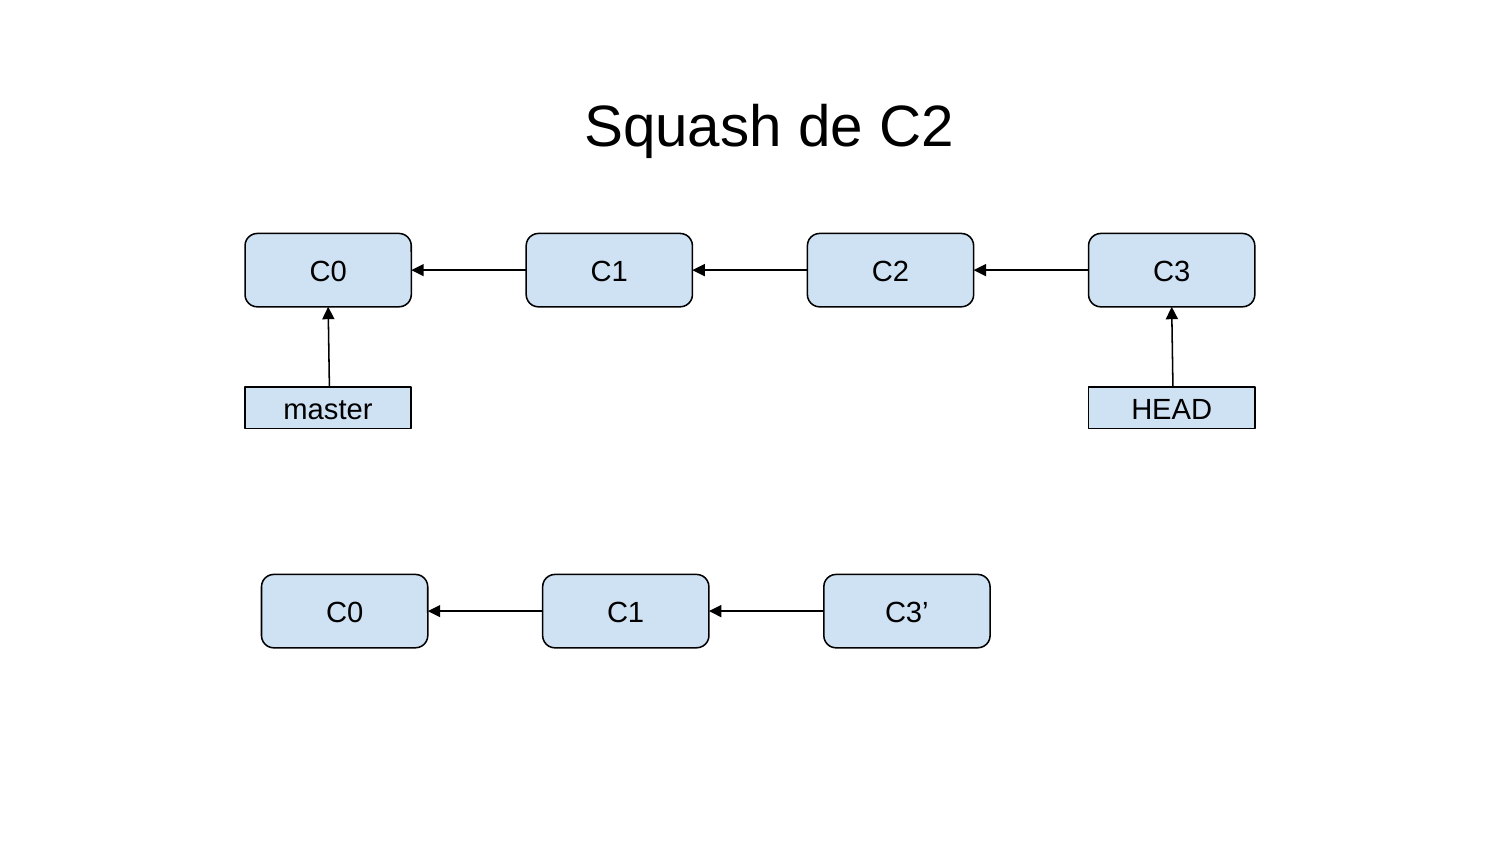

# SSquash de C2
C0
C1
C2
C3
master
HEAD
C0
C1
C3’